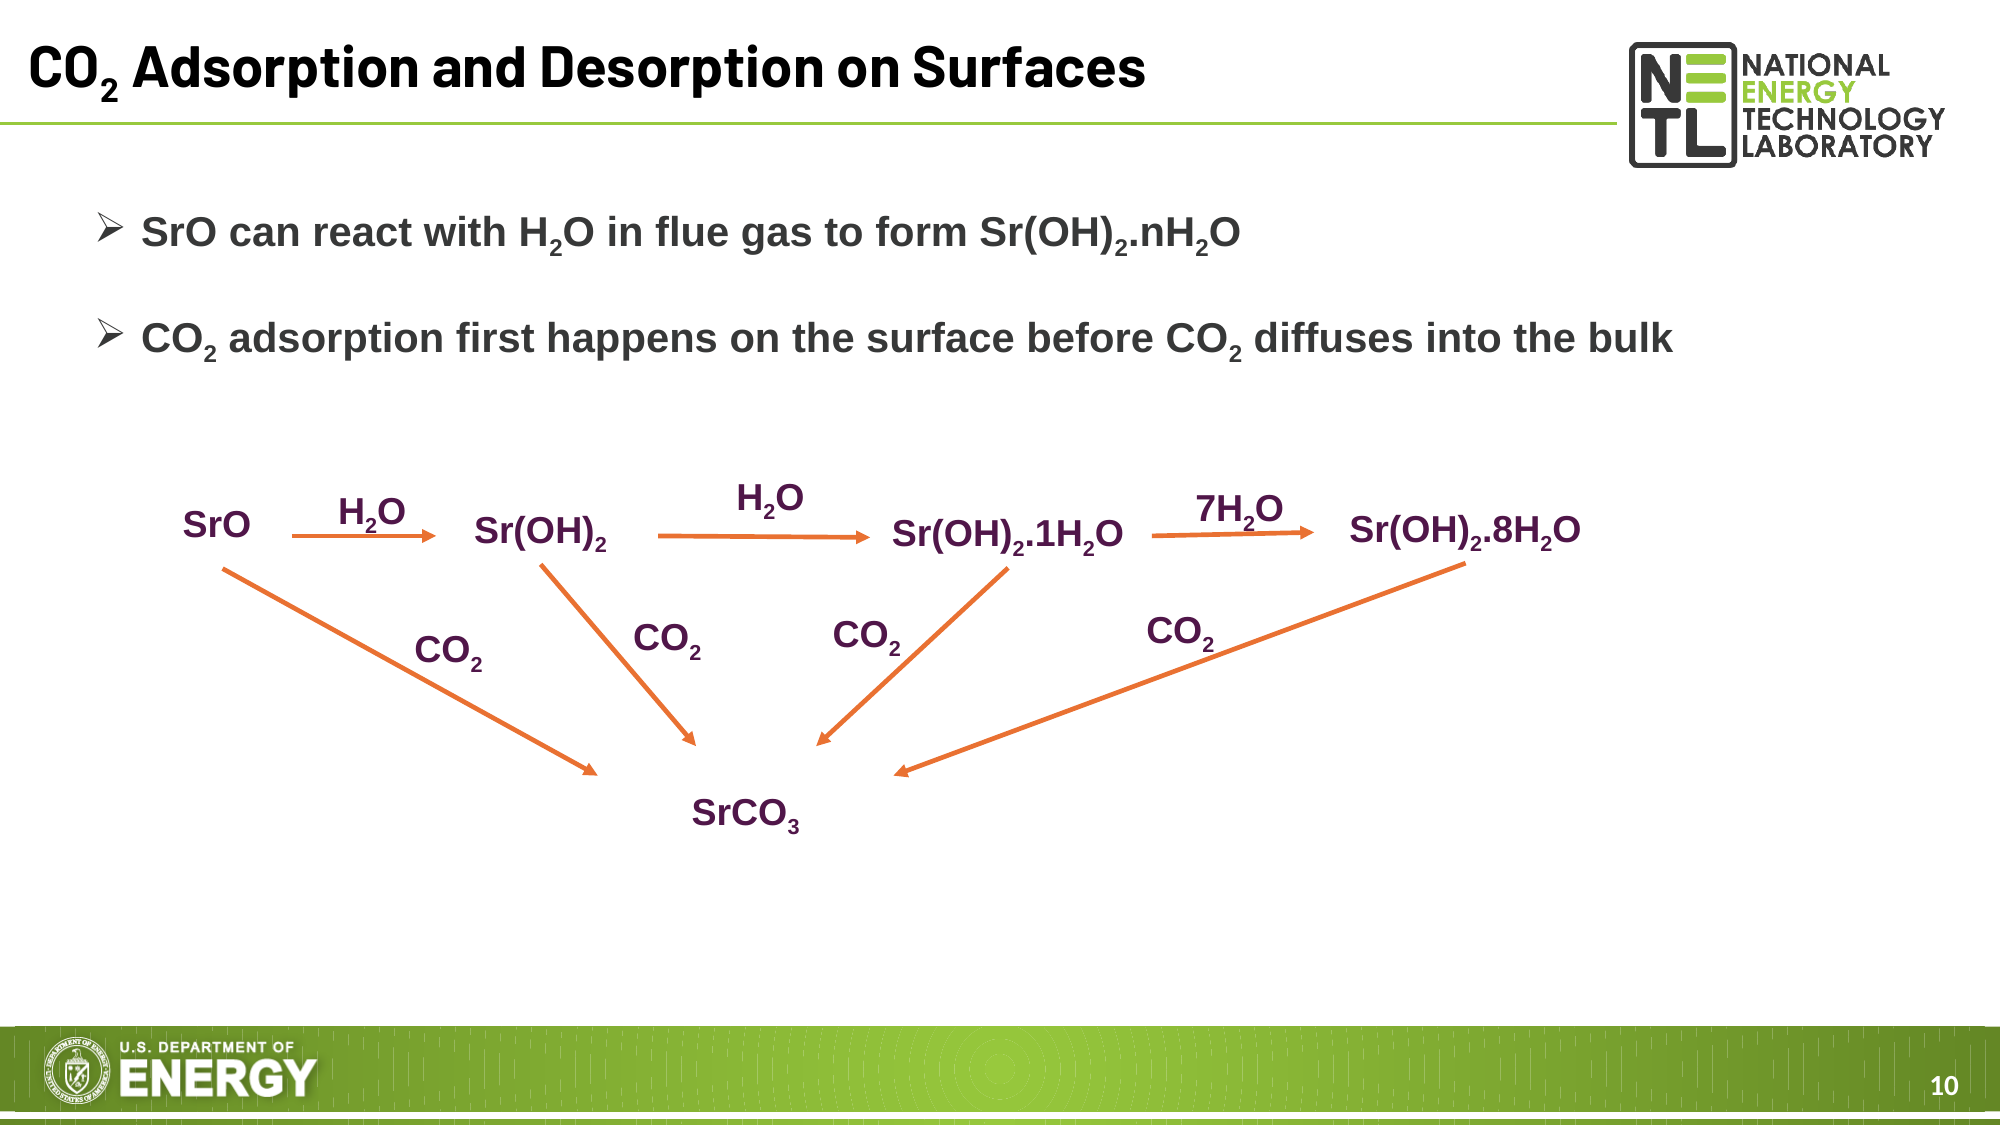

# CO2 Adsorption and Desorption on Surfaces
SrO can react with H2O in flue gas to form Sr(OH)2.nH2O
CO2 adsorption first happens on the surface before CO2 diffuses into the bulk
H2O
7H2O
H2O
SrO
Sr(OH)2.8H2O
Sr(OH)2
Sr(OH)2.1H2O
CO2
CO2
CO2
CO2
SrCO3
10